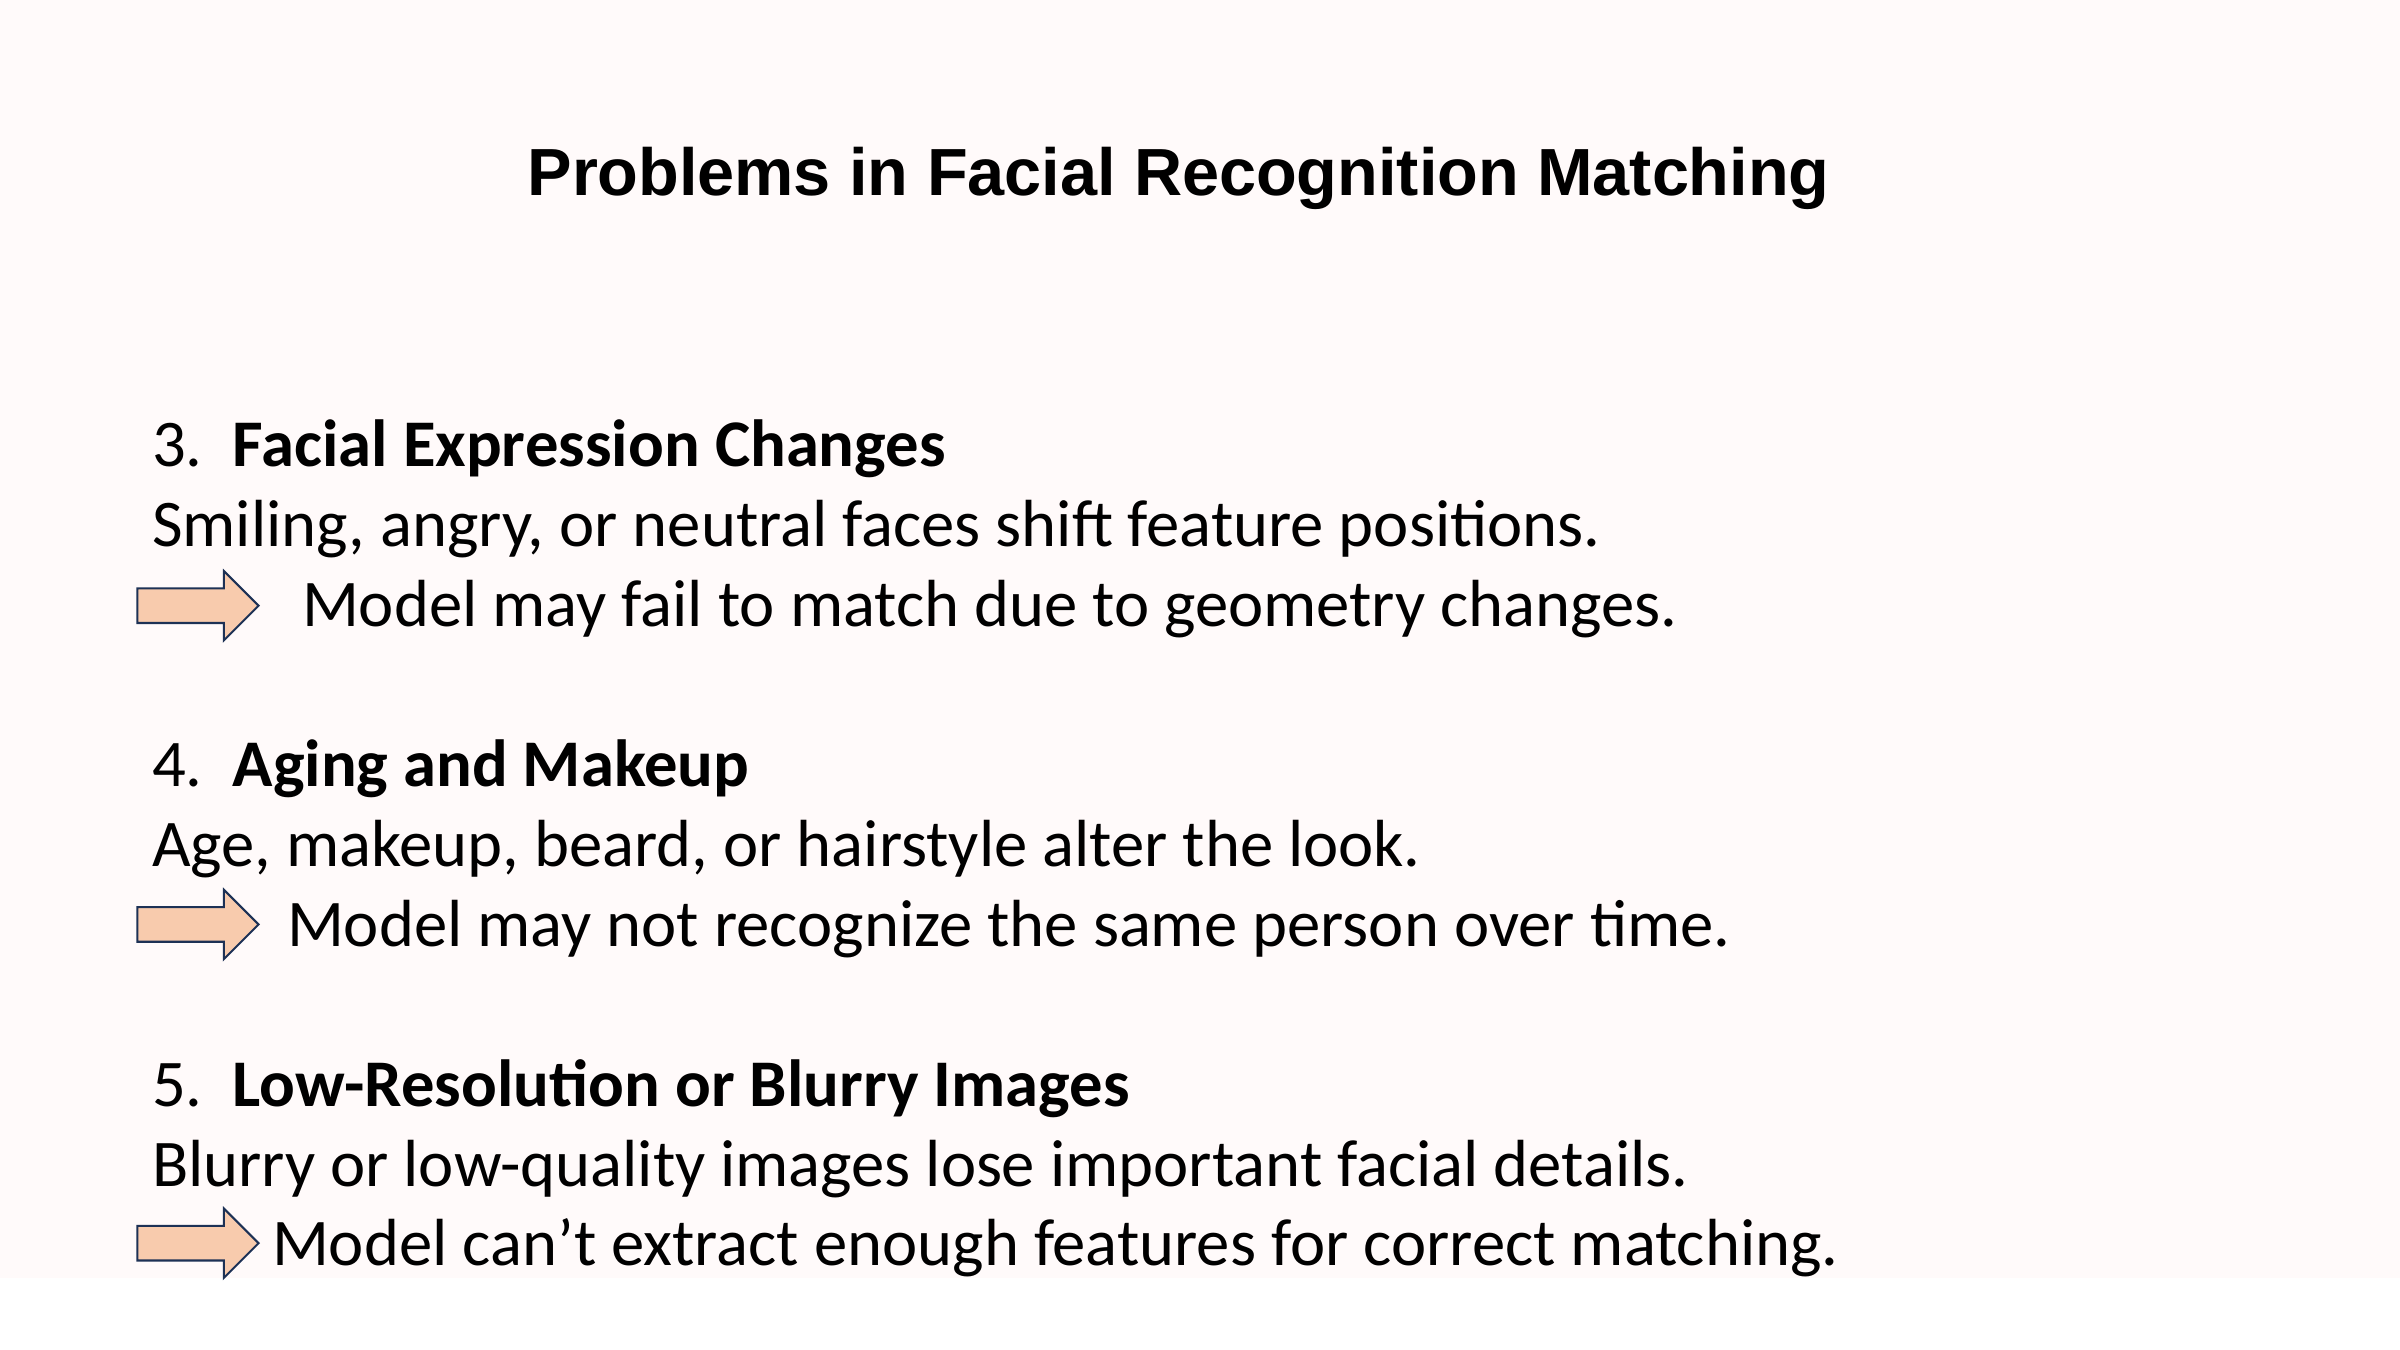

Problems in Facial Recognition Matching
3.  Facial Expression Changes
Smiling, angry, or neutral faces shift feature positions.
          Model may fail to match due to geometry changes.

4.  Aging and Makeup
Age, makeup, beard, or hairstyle alter the look.
         Model may not recognize the same person over time.

5.  Low-Resolution or Blurry Images
Blurry or low-quality images lose important facial details.
        Model can’t extract enough features for correct matching.